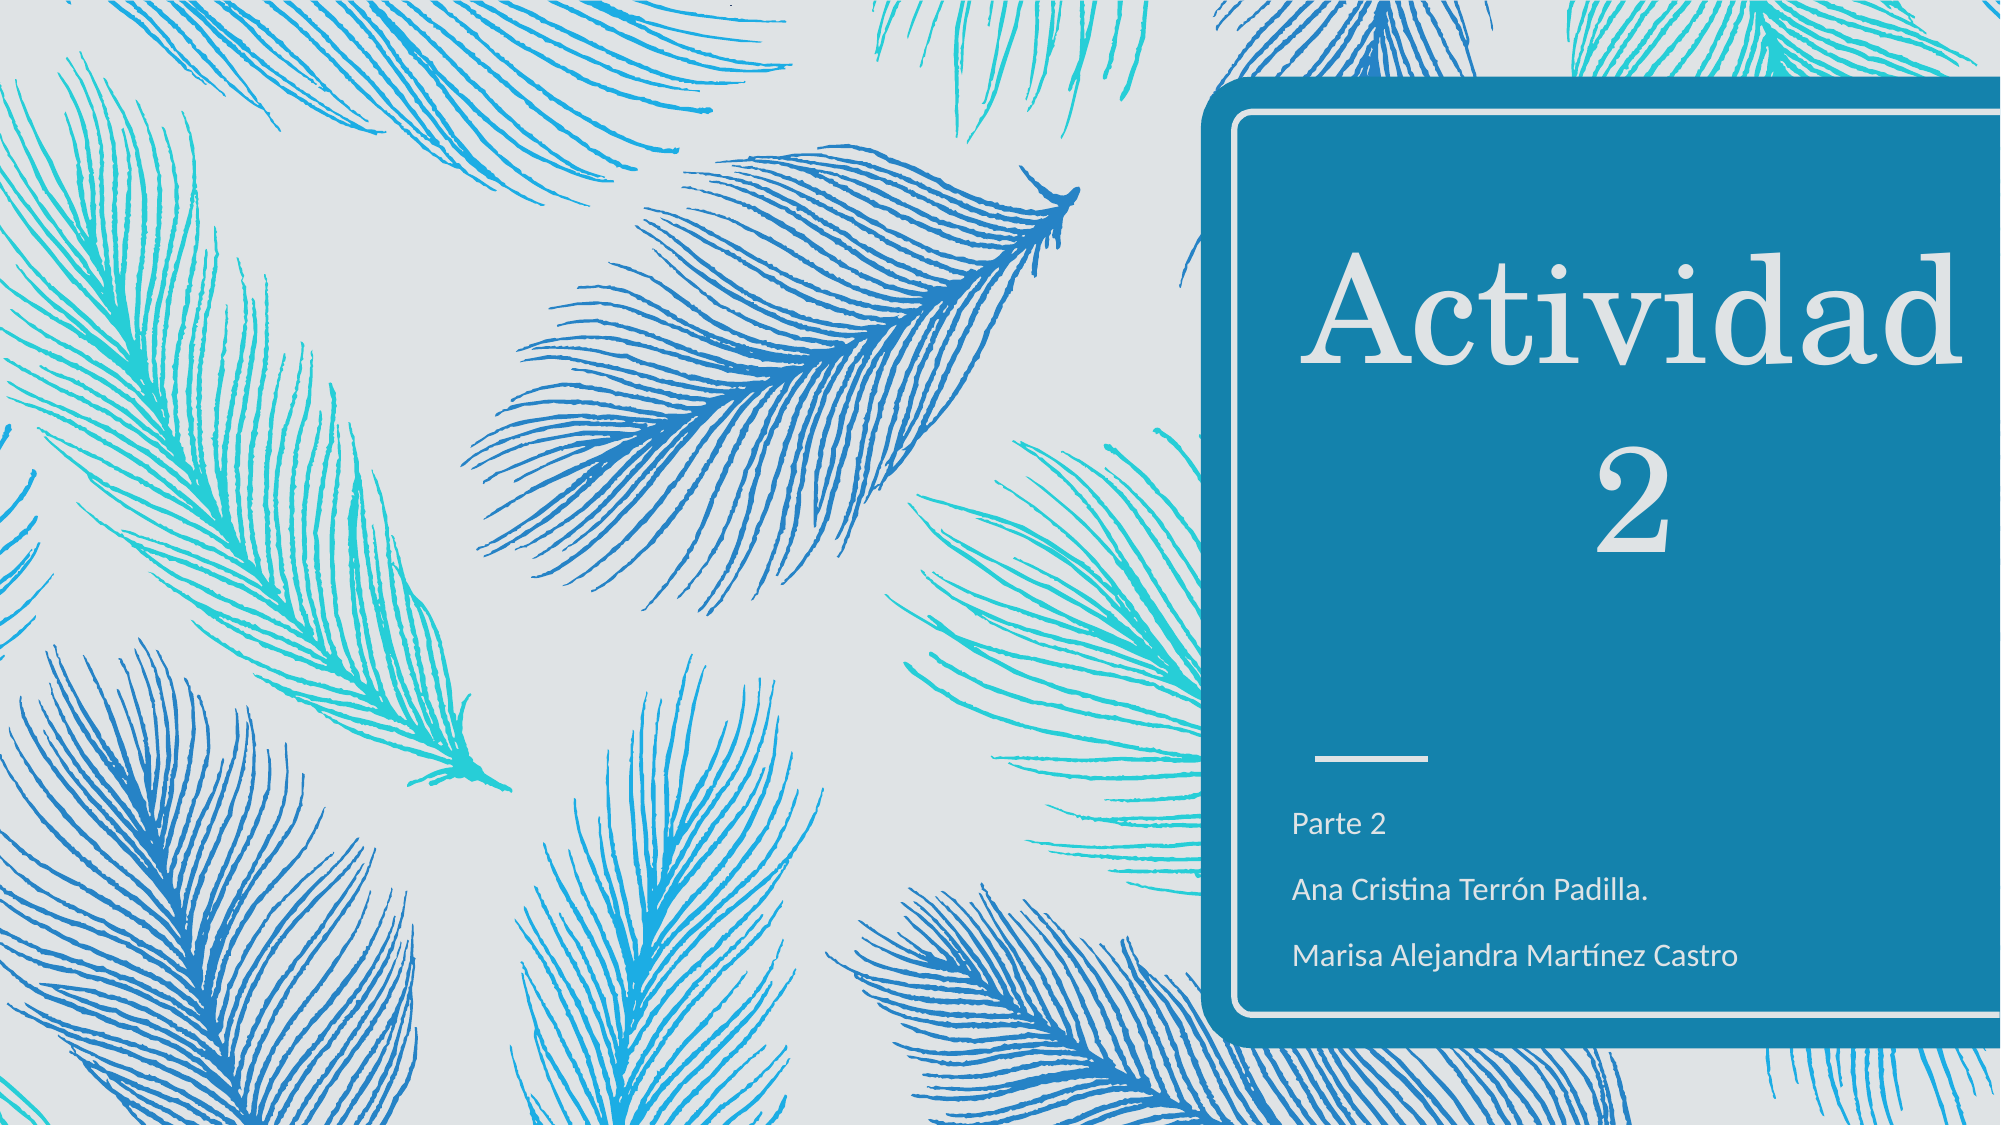

# Actividad 2
Parte 2
Ana Cristina Terrón Padilla.
Marisa Alejandra Martínez Castro